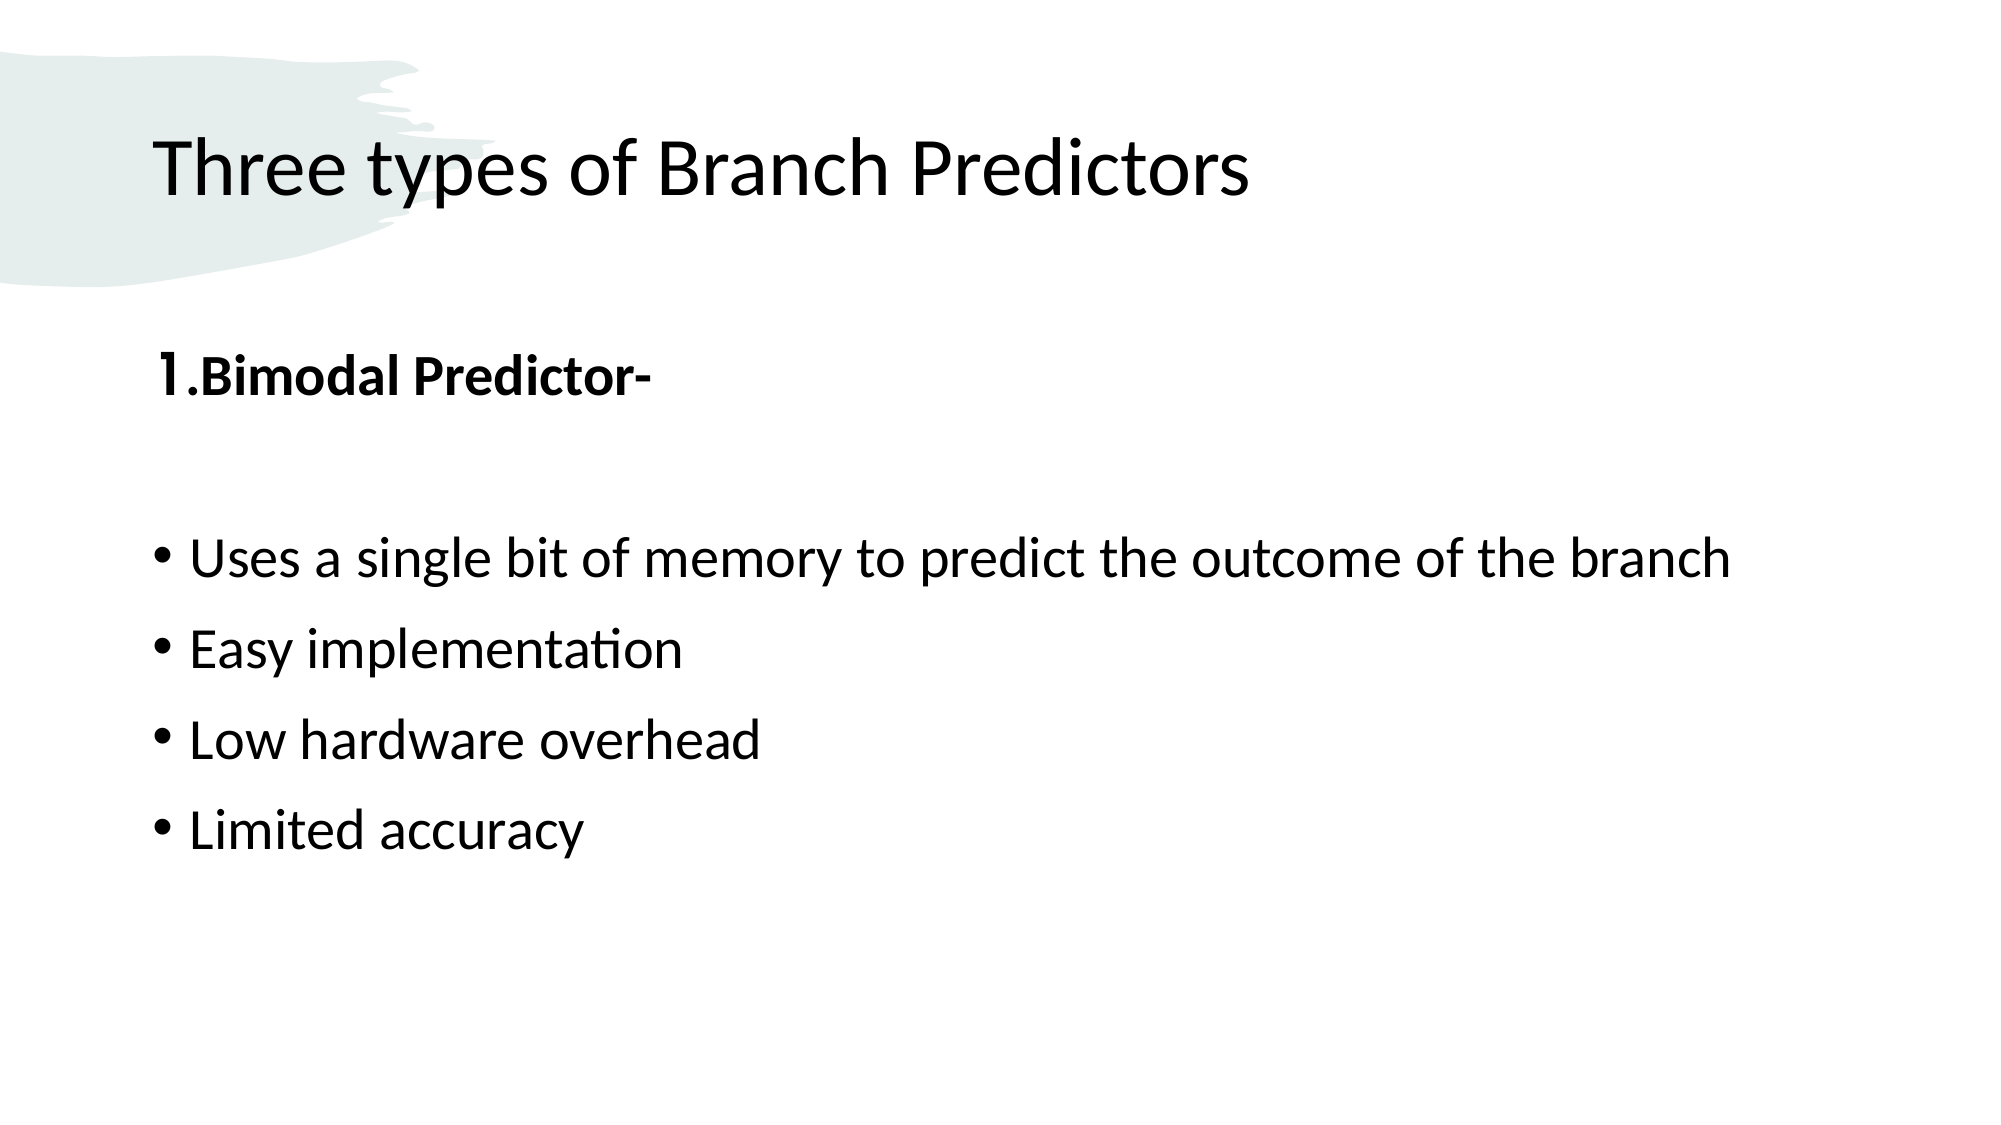

# Three types of Branch Predictors
1.Bimodal Predictor-

Uses a single bit of memory to predict the outcome of the branch
Easy implementation
Low hardware overhead
Limited accuracy